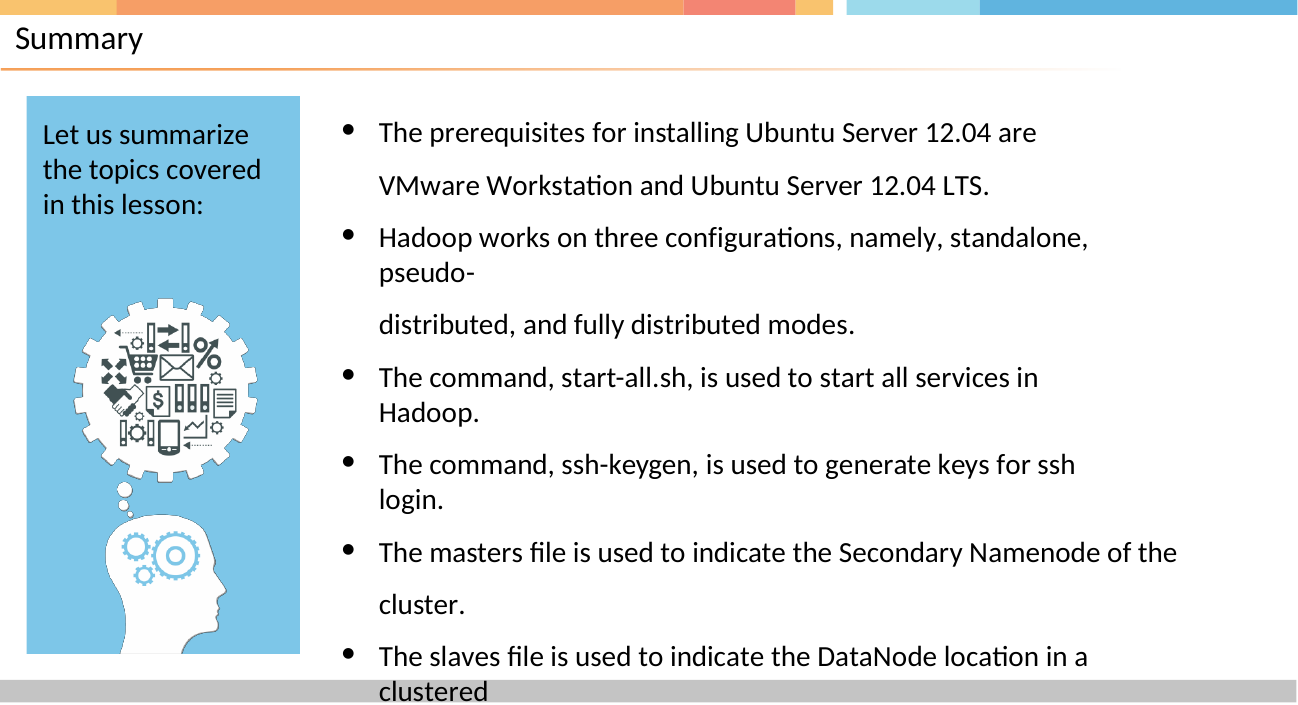

# Summary

The prerequisites for installing Ubuntu Server 12.04 are VMware Workstation and Ubuntu Server 12.04 LTS.
Hadoop works on three configurations, namely, standalone, pseudo-
distributed, and fully distributed modes.
The command, start-all.sh, is used to start all services in Hadoop.
The command, ssh-keygen, is used to generate keys for ssh login.
The masters file is used to indicate the Secondary Namenode of the cluster.
The slaves file is used to indicate the DataNode location in a clustered
environment.

Let us summarize the topics covered in this lesson: